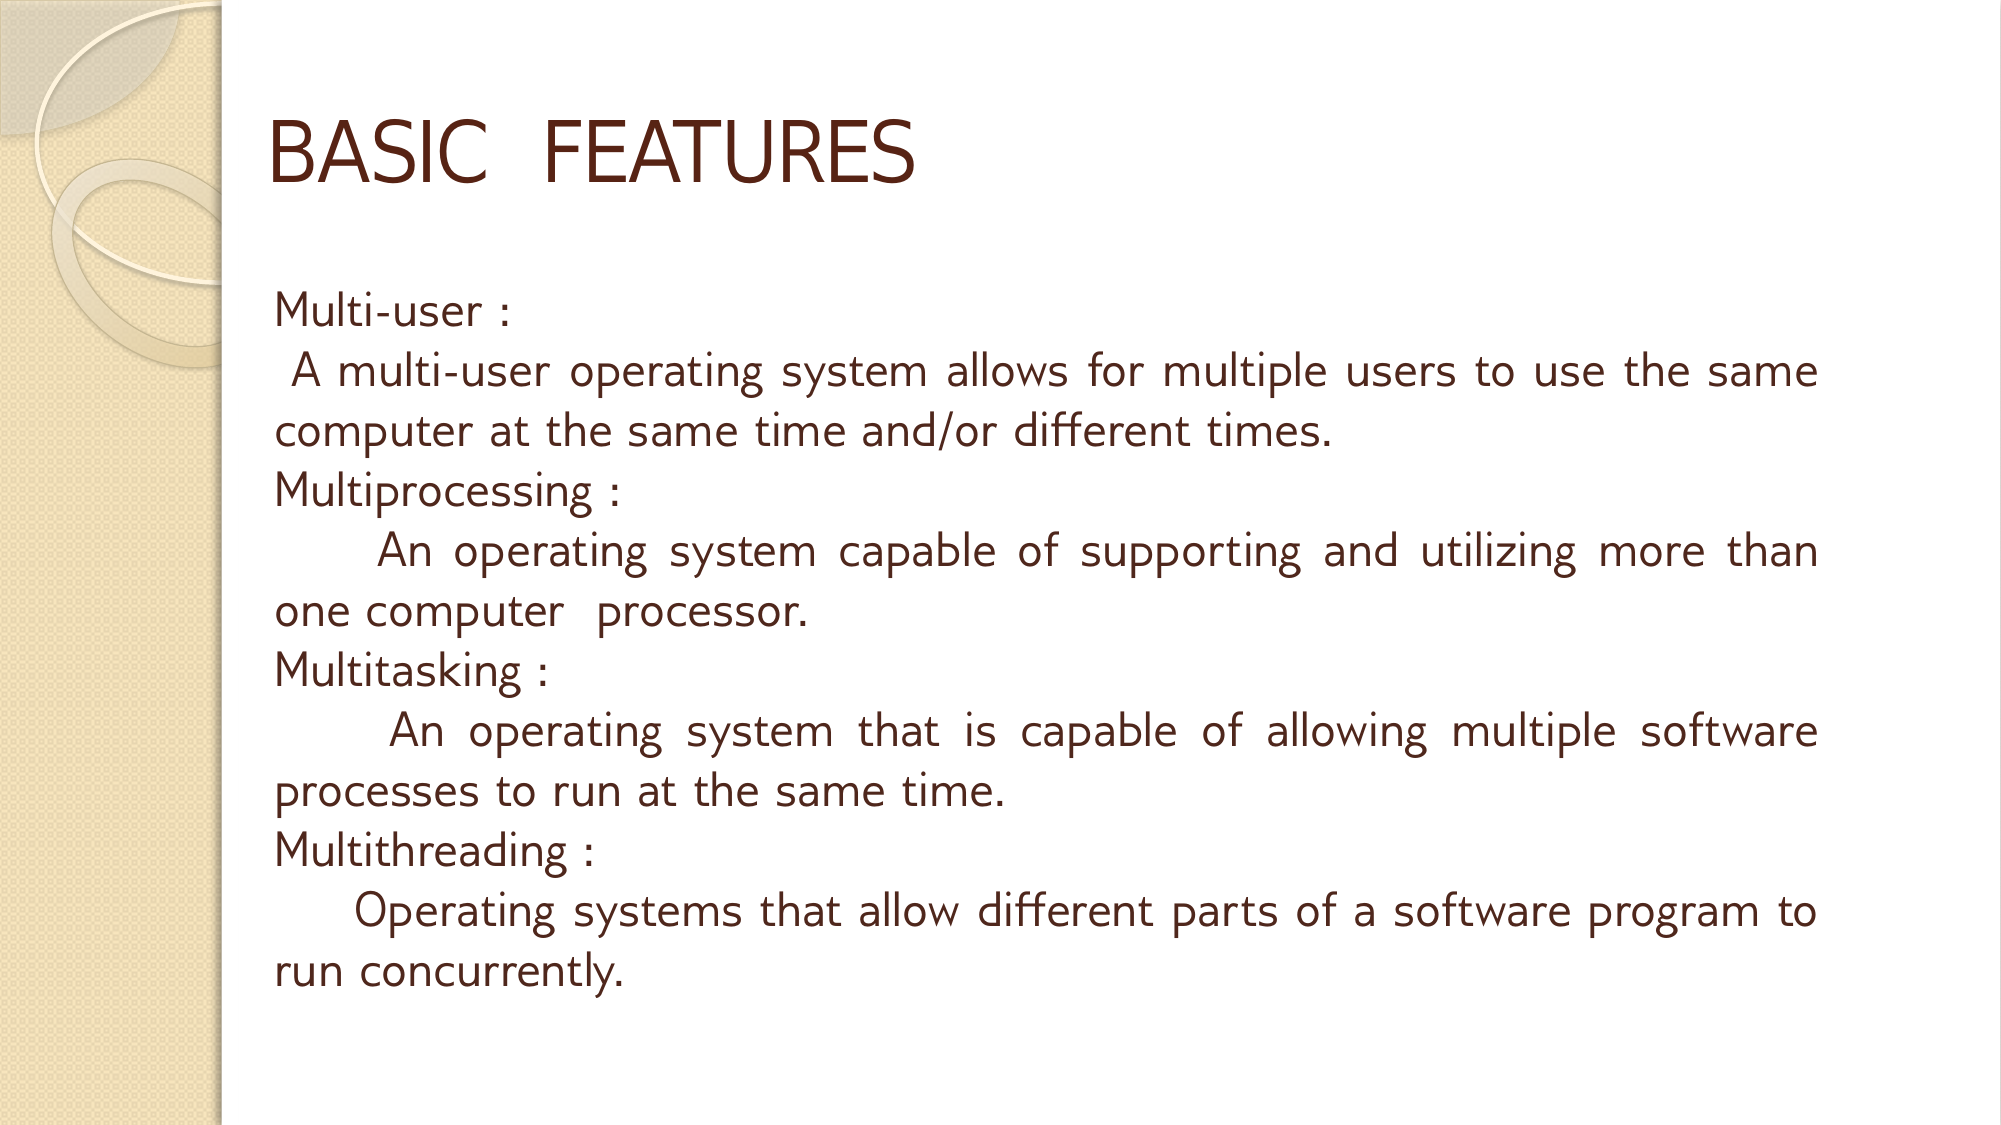

# BASIC  FEATURES

Multi-user :
 A multi-user operating system allows for multiple users to use the same computer at the same time and/or different times.
Multiprocessing :
     An operating system capable of supporting and utilizing more than one computer  processor.
Multitasking :
     An operating system that is capable of allowing multiple software processes to run at the same time.
Multithreading :
     Operating systems that allow different parts of a software program to run concurrently.